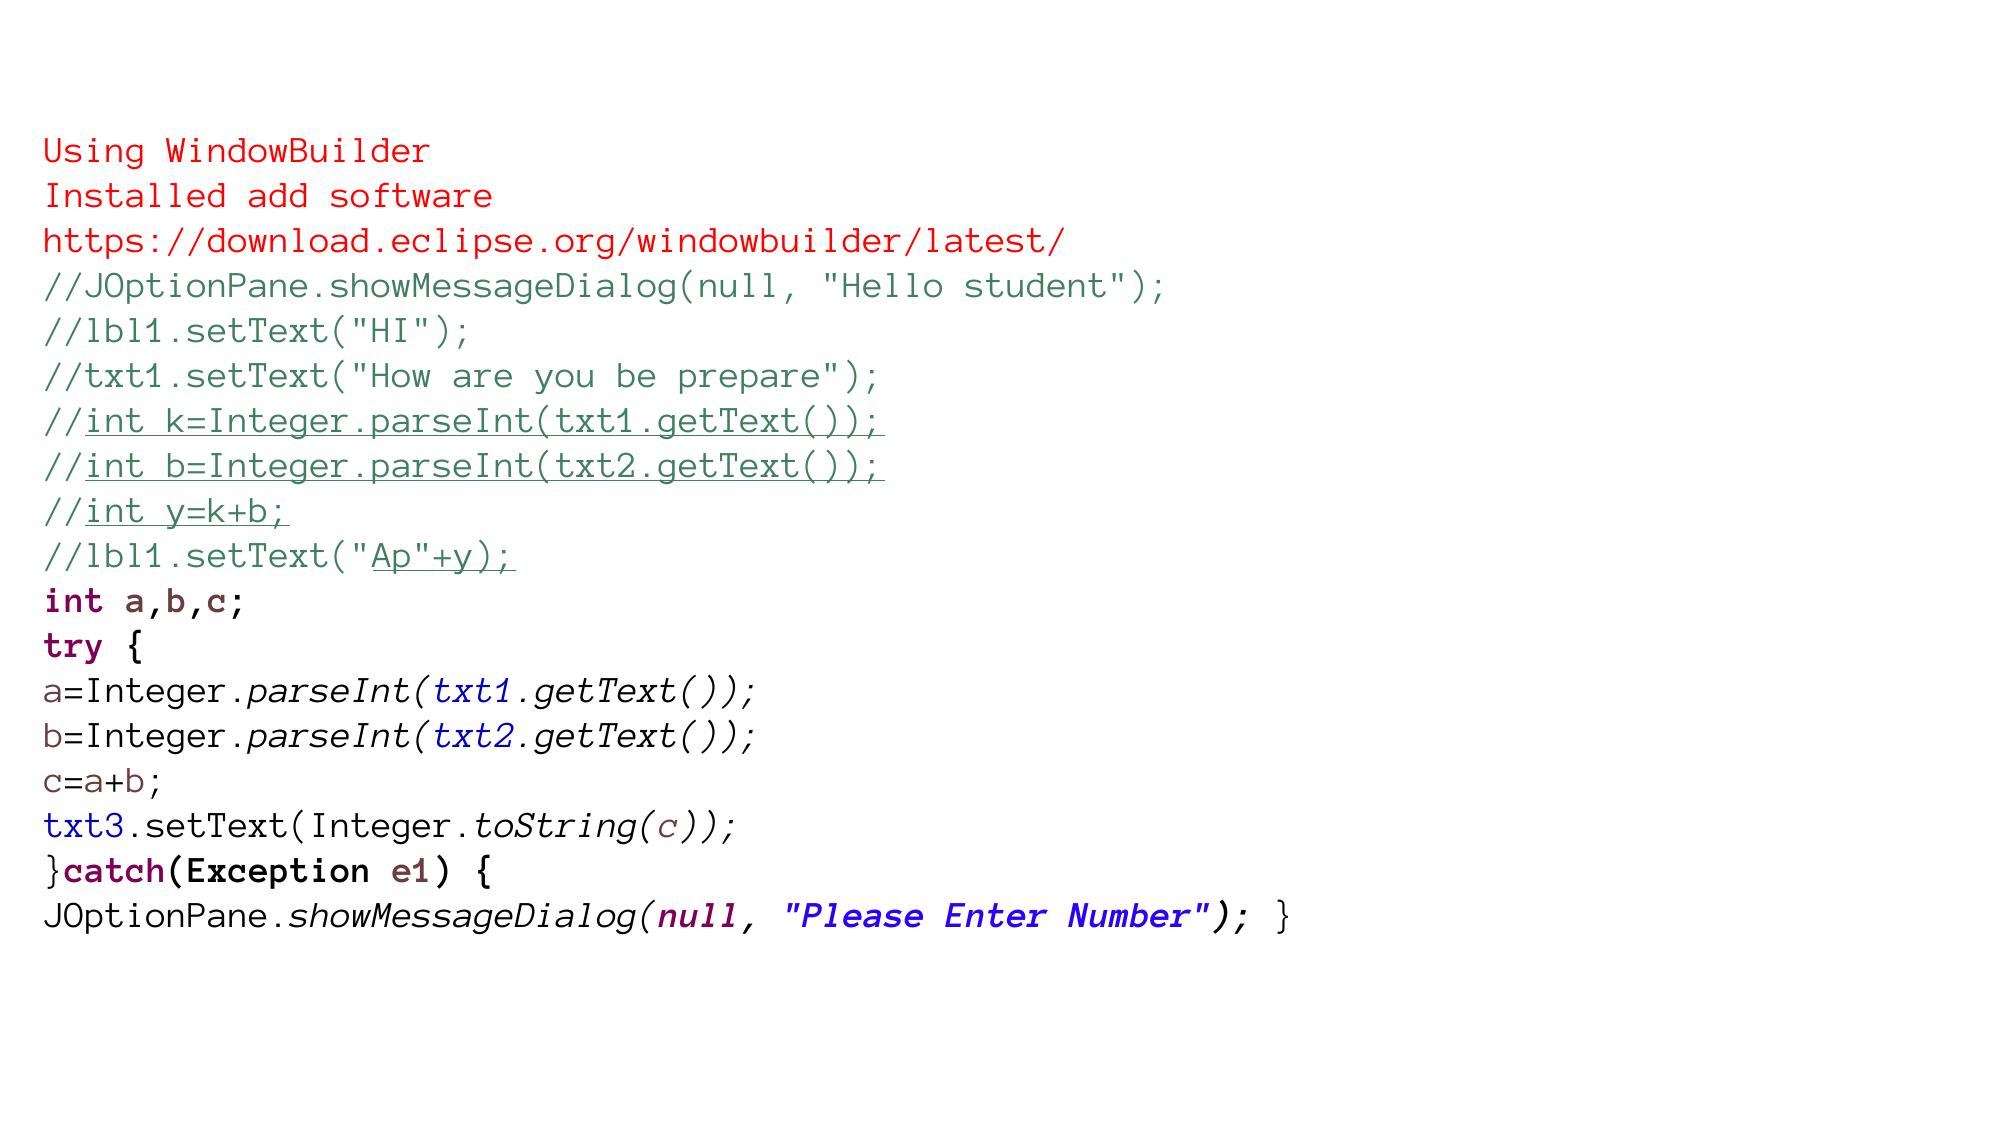

Using WindowBuilder
Installed add software
https://download.eclipse.org/windowbuilder/latest/
//JOptionPane.showMessageDialog(null, "Hello student");
//lbl1.setText("HI");
//txt1.setText("How are you be prepare");
//int k=Integer.parseInt(txt1.getText());
//int b=Integer.parseInt(txt2.getText());
//int y=k+b;
//lbl1.setText("Ap"+y);
int a,b,c;
try {
a=Integer.parseInt(txt1.getText());
b=Integer.parseInt(txt2.getText());
c=a+b;
txt3.setText(Integer.toString(c));
}catch(Exception e1) {
JOptionPane.showMessageDialog(null, "Please Enter Number"); }